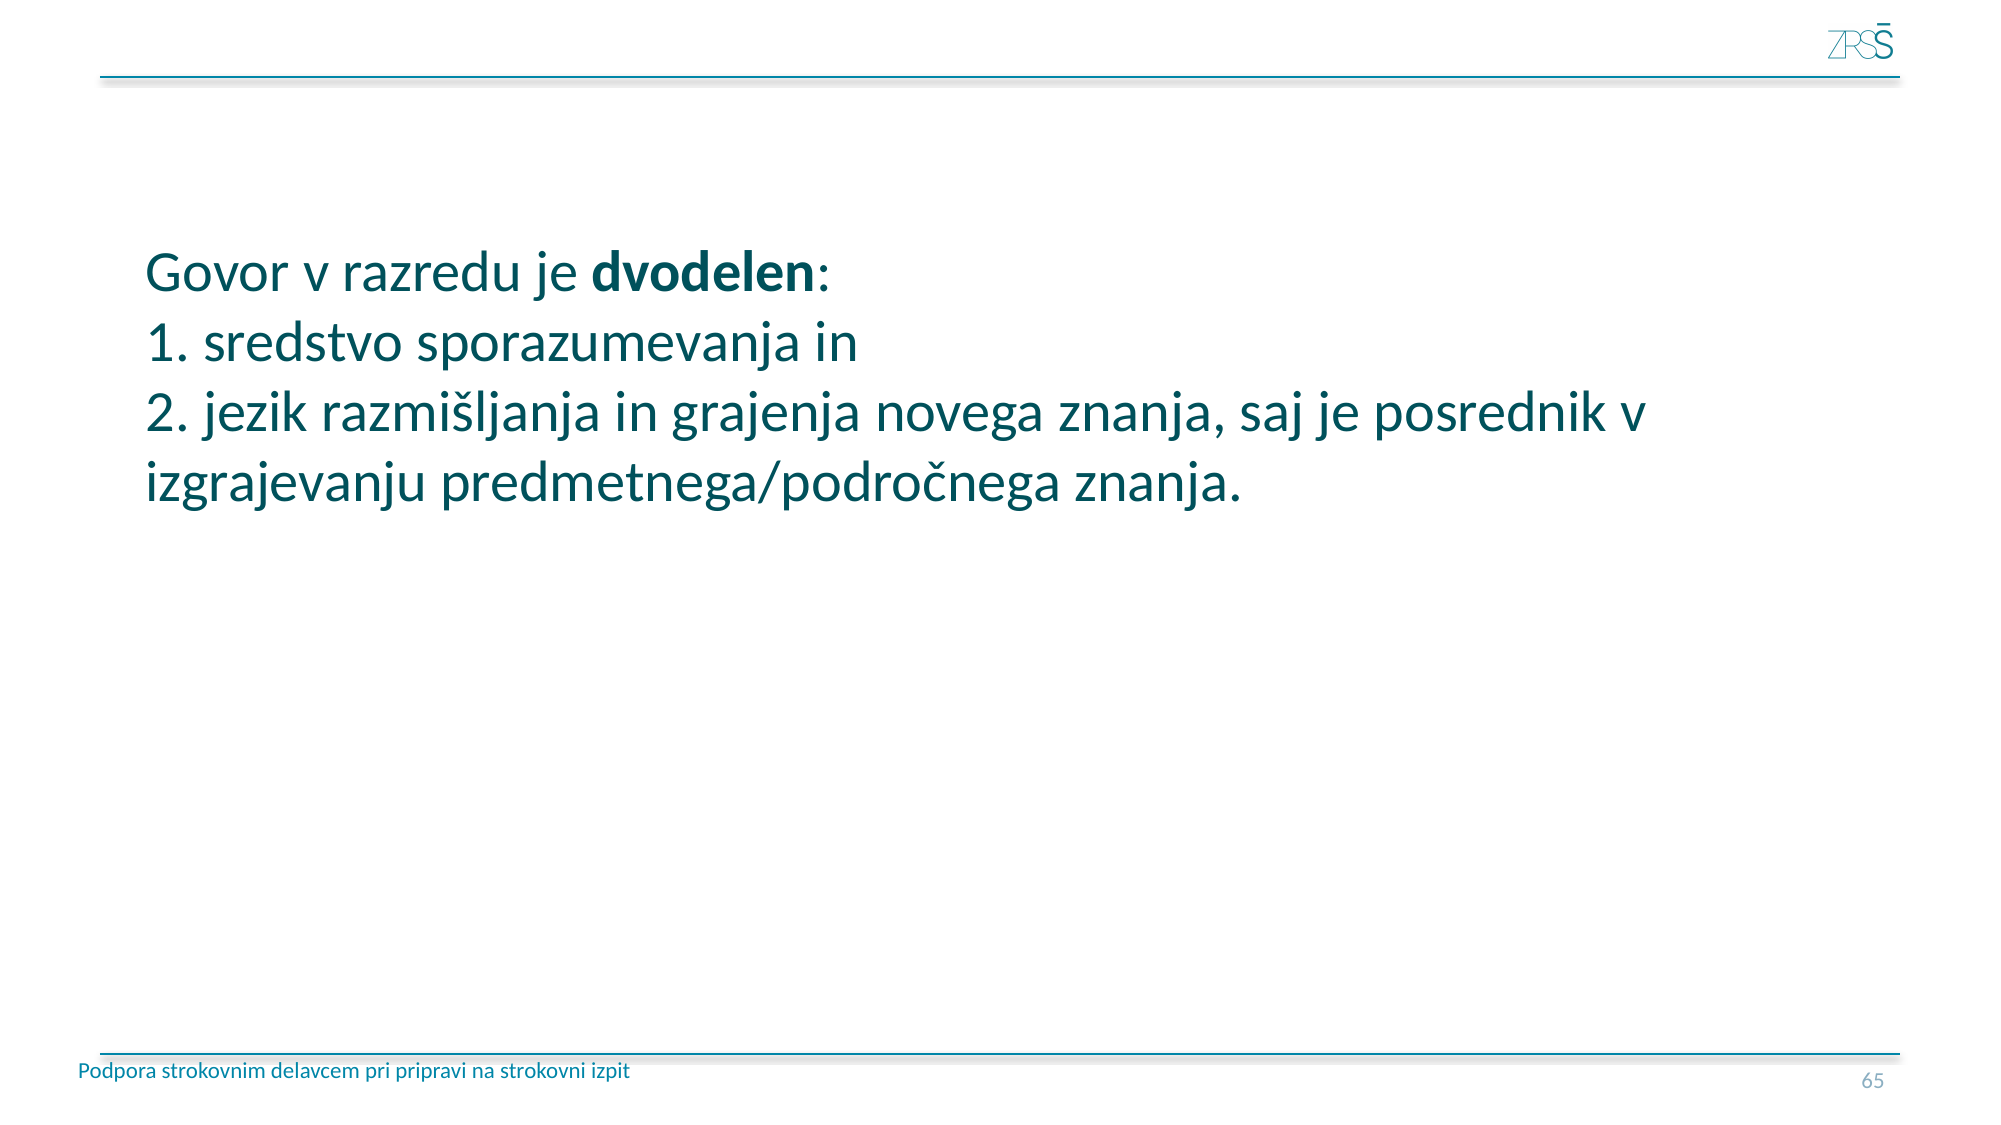

Govor v razredu je dvodelen:
1. sredstvo sporazumevanja in
2. jezik razmišljanja in grajenja novega znanja, saj je posrednik v izgrajevanju predmetnega/področnega znanja.

Podpora strokovnim delavcem pri pripravi na strokovni izpit
65